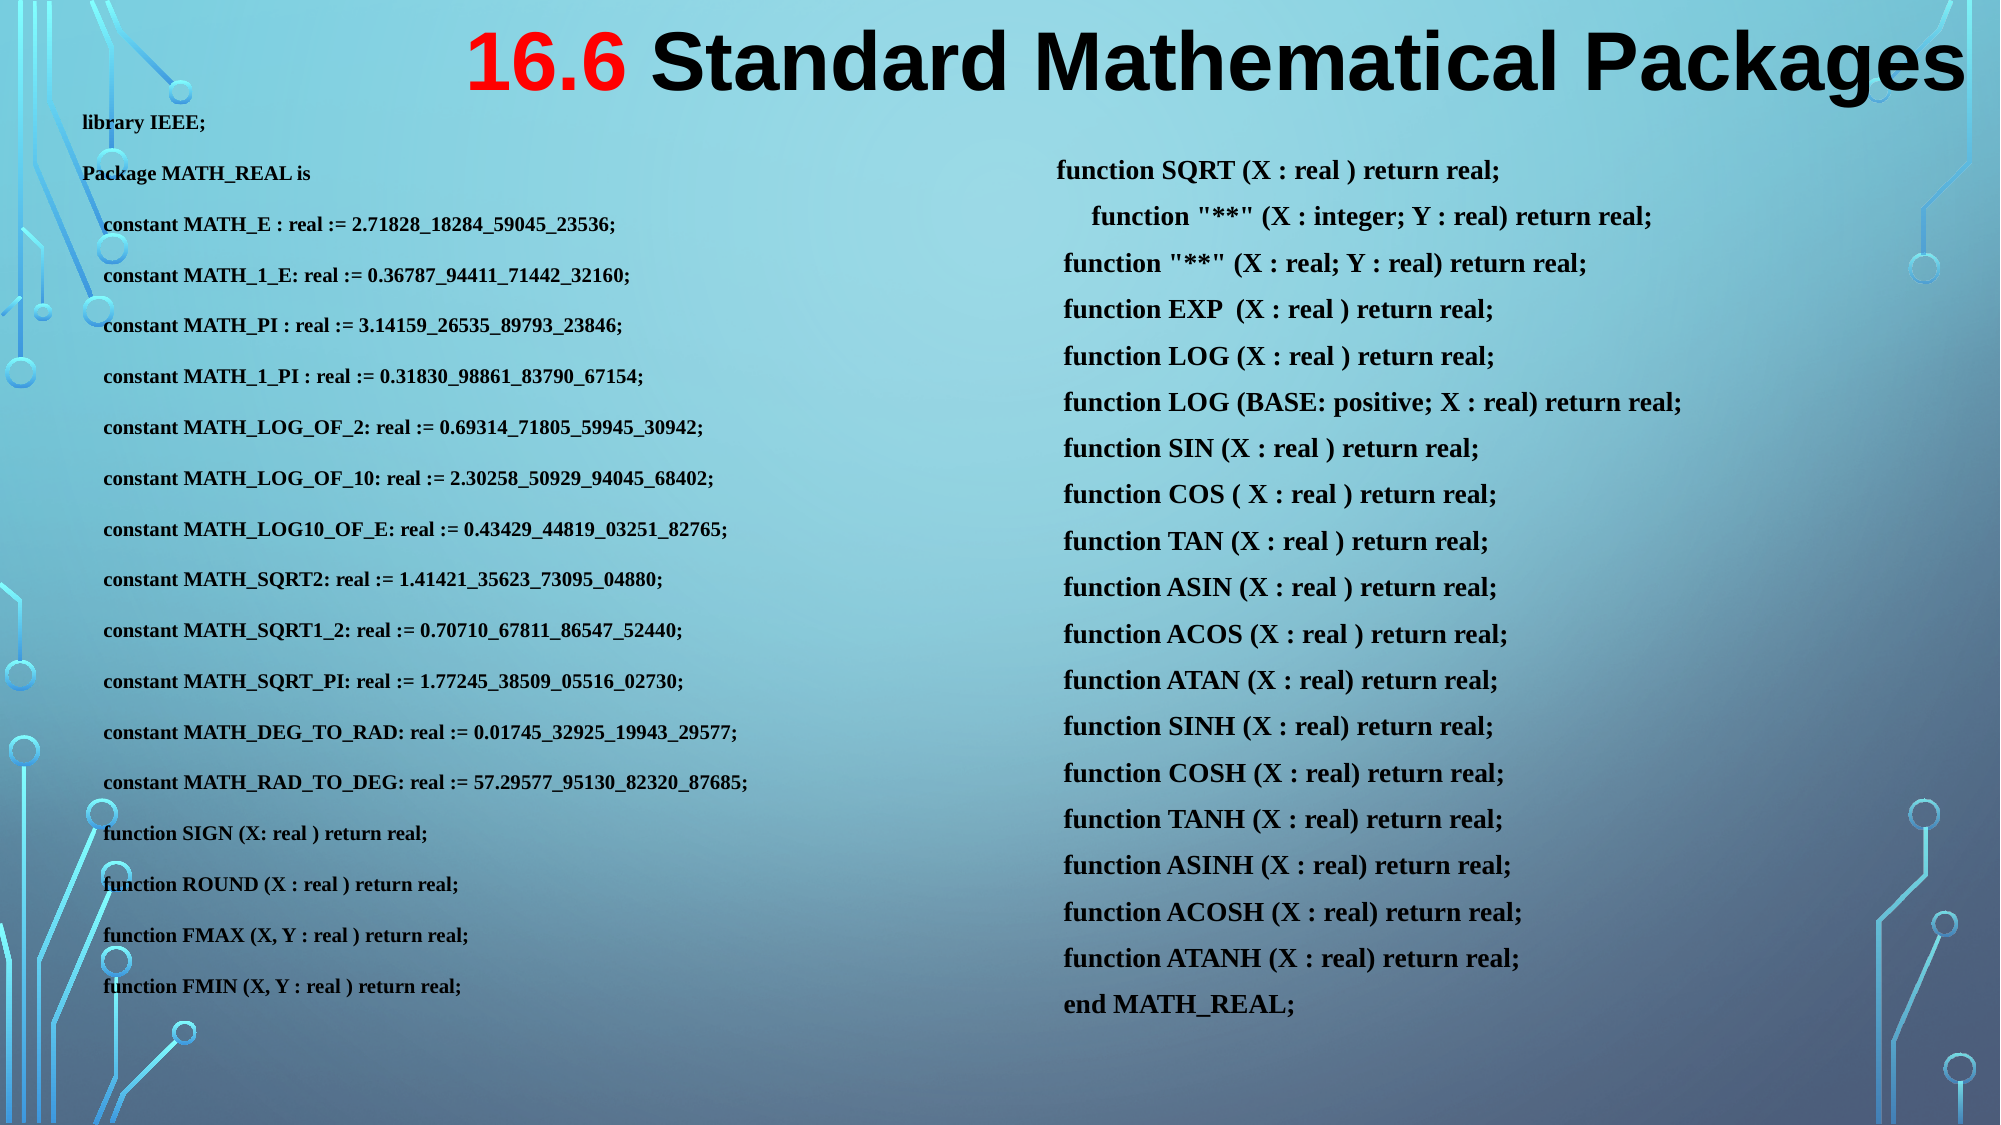

16.6 Standard Mathematical Packages
library IEEE;
Package MATH_REAL is
    constant MATH_E : real := 2.71828_18284_59045_23536;
    constant MATH_1_E: real := 0.36787_94411_71442_32160;
    constant MATH_PI : real := 3.14159_26535_89793_23846;
    constant MATH_1_PI : real := 0.31830_98861_83790_67154;
    constant MATH_LOG_OF_2: real := 0.69314_71805_59945_30942;
    constant MATH_LOG_OF_10: real := 2.30258_50929_94045_68402;
    constant MATH_LOG10_OF_E: real := 0.43429_44819_03251_82765;
    constant MATH_SQRT2: real := 1.41421_35623_73095_04880;
    constant MATH_SQRT1_2: real := 0.70710_67811_86547_52440;
    constant MATH_SQRT_PI: real := 1.77245_38509_05516_02730;
    constant MATH_DEG_TO_RAD: real := 0.01745_32925_19943_29577;
    constant MATH_RAD_TO_DEG: real := 57.29577_95130_82320_87685;
    function SIGN (X: real ) return real;
    function ROUND (X : real ) return real;
    function FMAX (X, Y : real ) return real;
    function FMIN (X, Y : real ) return real;

   function SQRT (X : real ) return real;
        function "**" (X : integer; Y : real) return real;
    function "**" (X : real; Y : real) return real;
    function EXP  (X : real ) return real;
    function LOG (X : real ) return real;
    function LOG (BASE: positive; X : real) return real;
    function SIN (X : real ) return real;
    function COS ( X : real ) return real;
    function TAN (X : real ) return real;
    function ASIN (X : real ) return real;
    function ACOS (X : real ) return real;
    function ATAN (X : real) return real;
    function SINH (X : real) return real;
    function COSH (X : real) return real;
    function TANH (X : real) return real;
    function ASINH (X : real) return real;
    function ACOSH (X : real) return real;
    function ATANH (X : real) return real;
    end MATH_REAL;